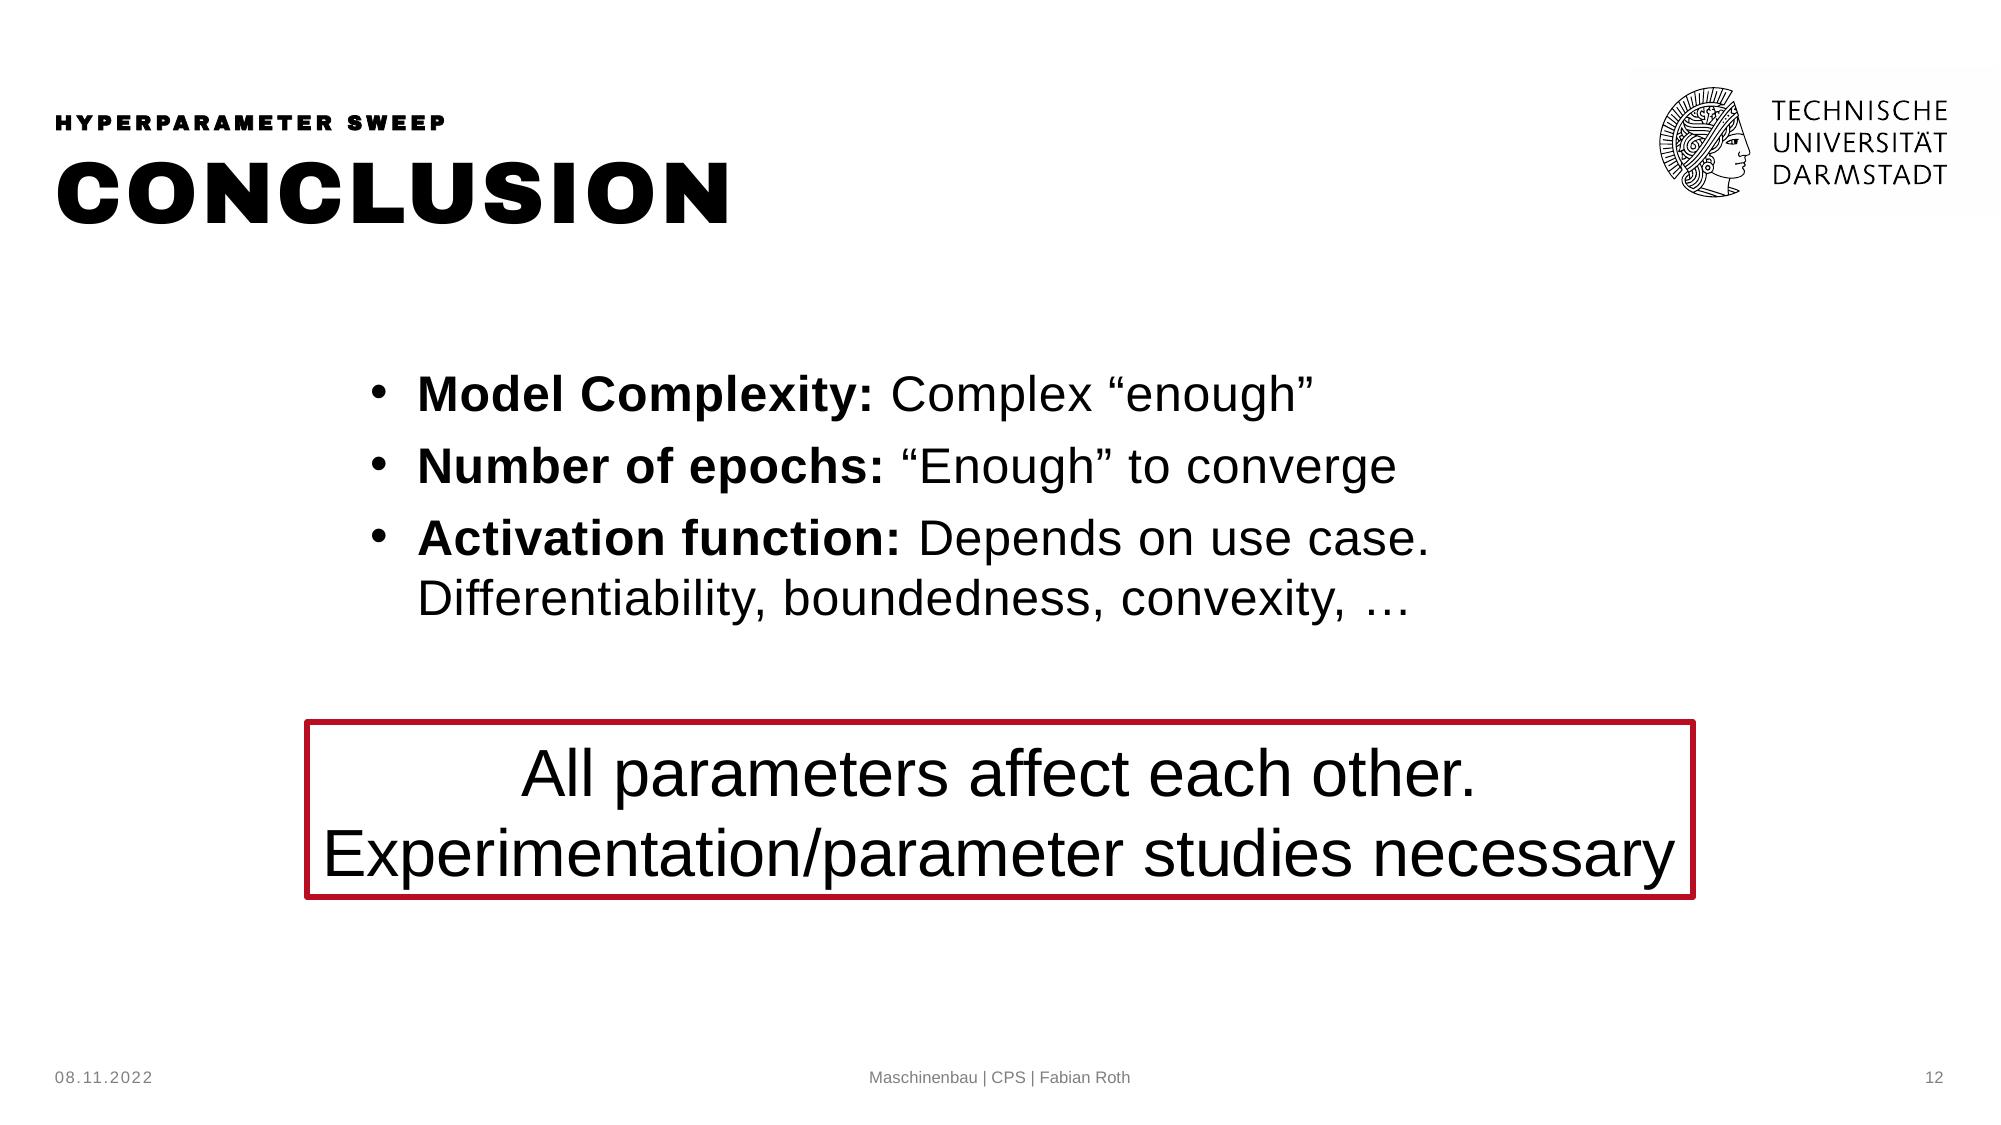

# Hyperparameter sweep
Conclusion
Model Complexity: Complex “enough”
Number of epochs: “Enough” to converge
Activation function: Depends on use case. Differentiability, boundedness, convexity, …

All parameters affect each other.
Experimentation/parameter studies necessary
08.11.2022
Maschinenbau | CPS | Fabian Roth
12